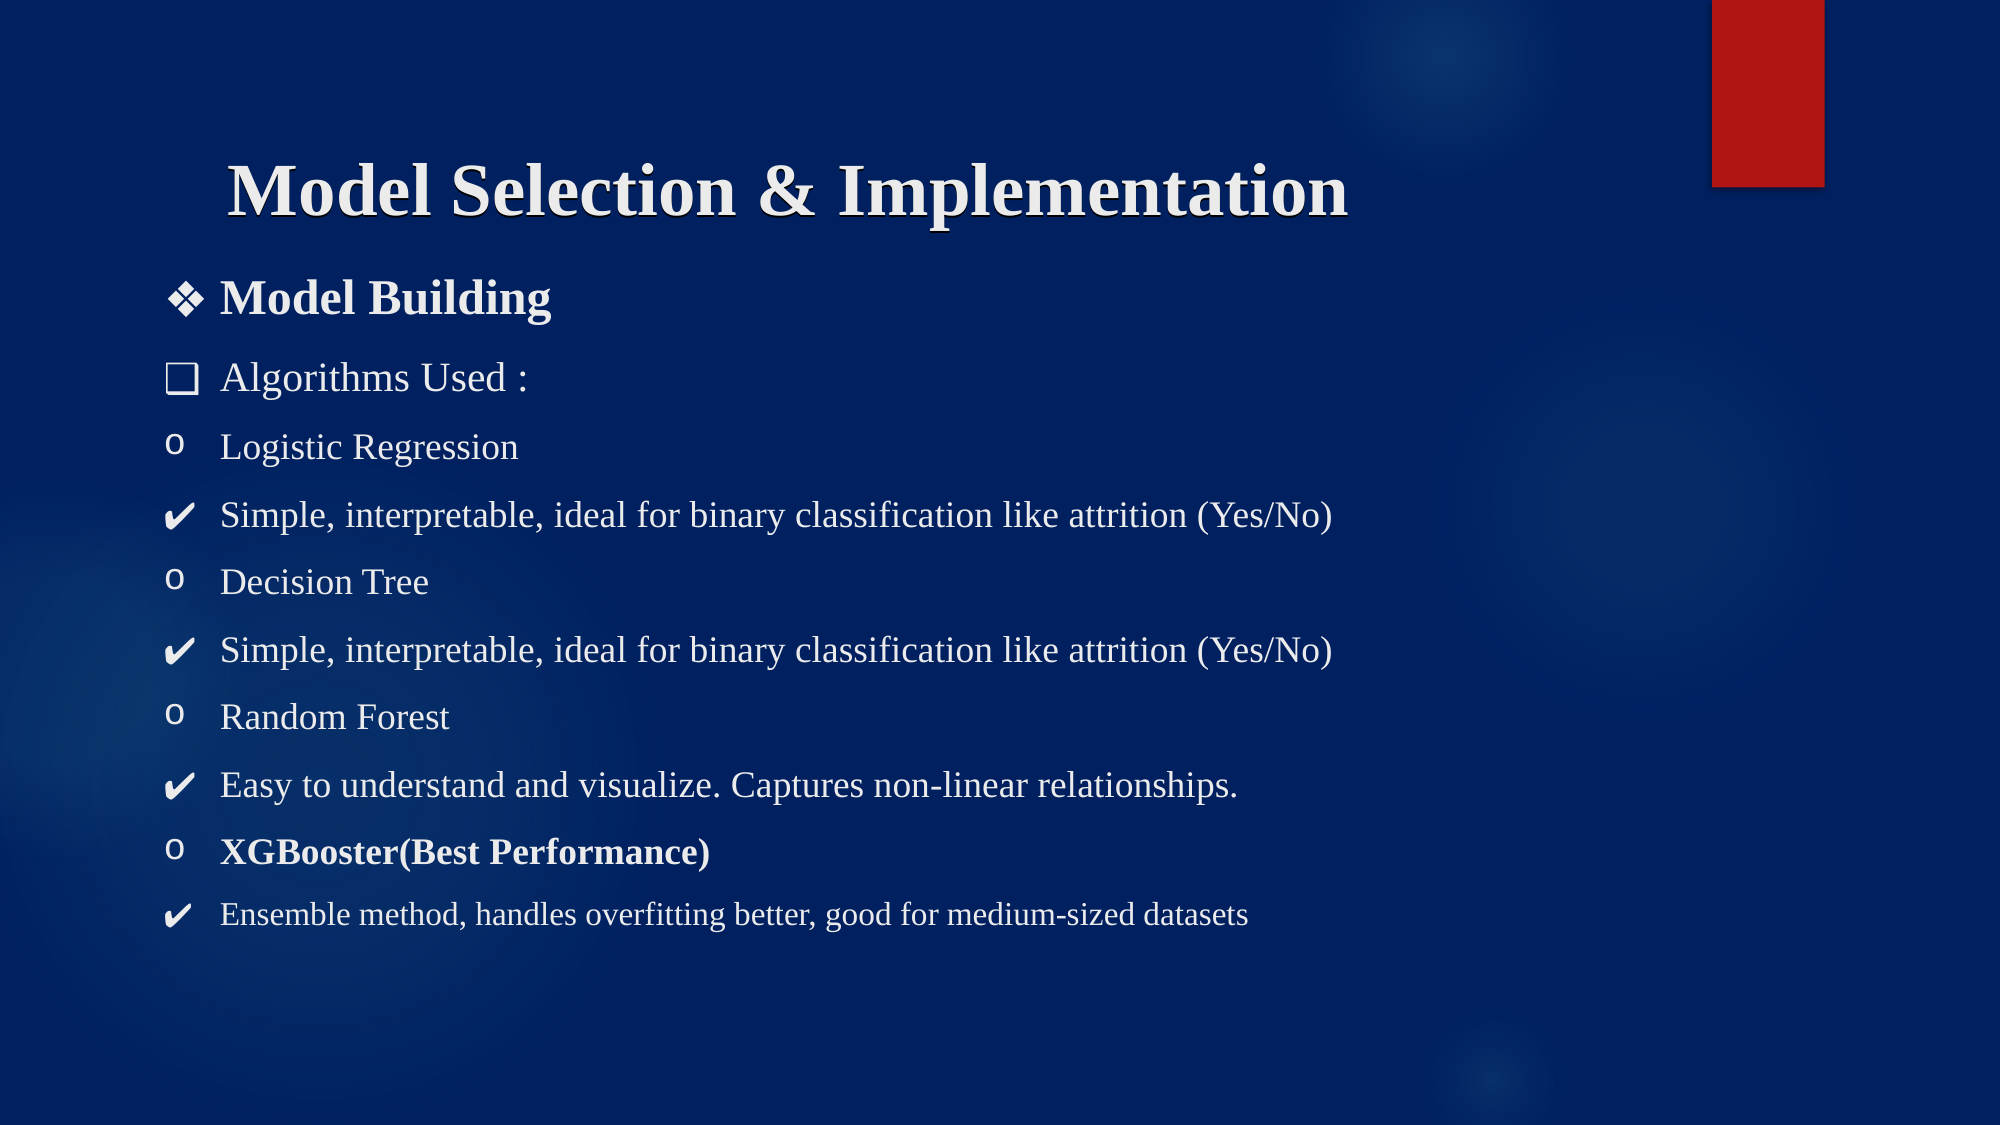

Model Selection & Implementation
Model Selection & Implementation
Model Building
Algorithms Used :
Logistic Regression
Simple, interpretable, ideal for binary classification like attrition (Yes/No)
Decision Tree
Simple, interpretable, ideal for binary classification like attrition (Yes/No)
Random Forest
Easy to understand and visualize. Captures non-linear relationships.
XGBooster(Best Performance)
Ensemble method, handles overfitting better, good for medium-sized datasets